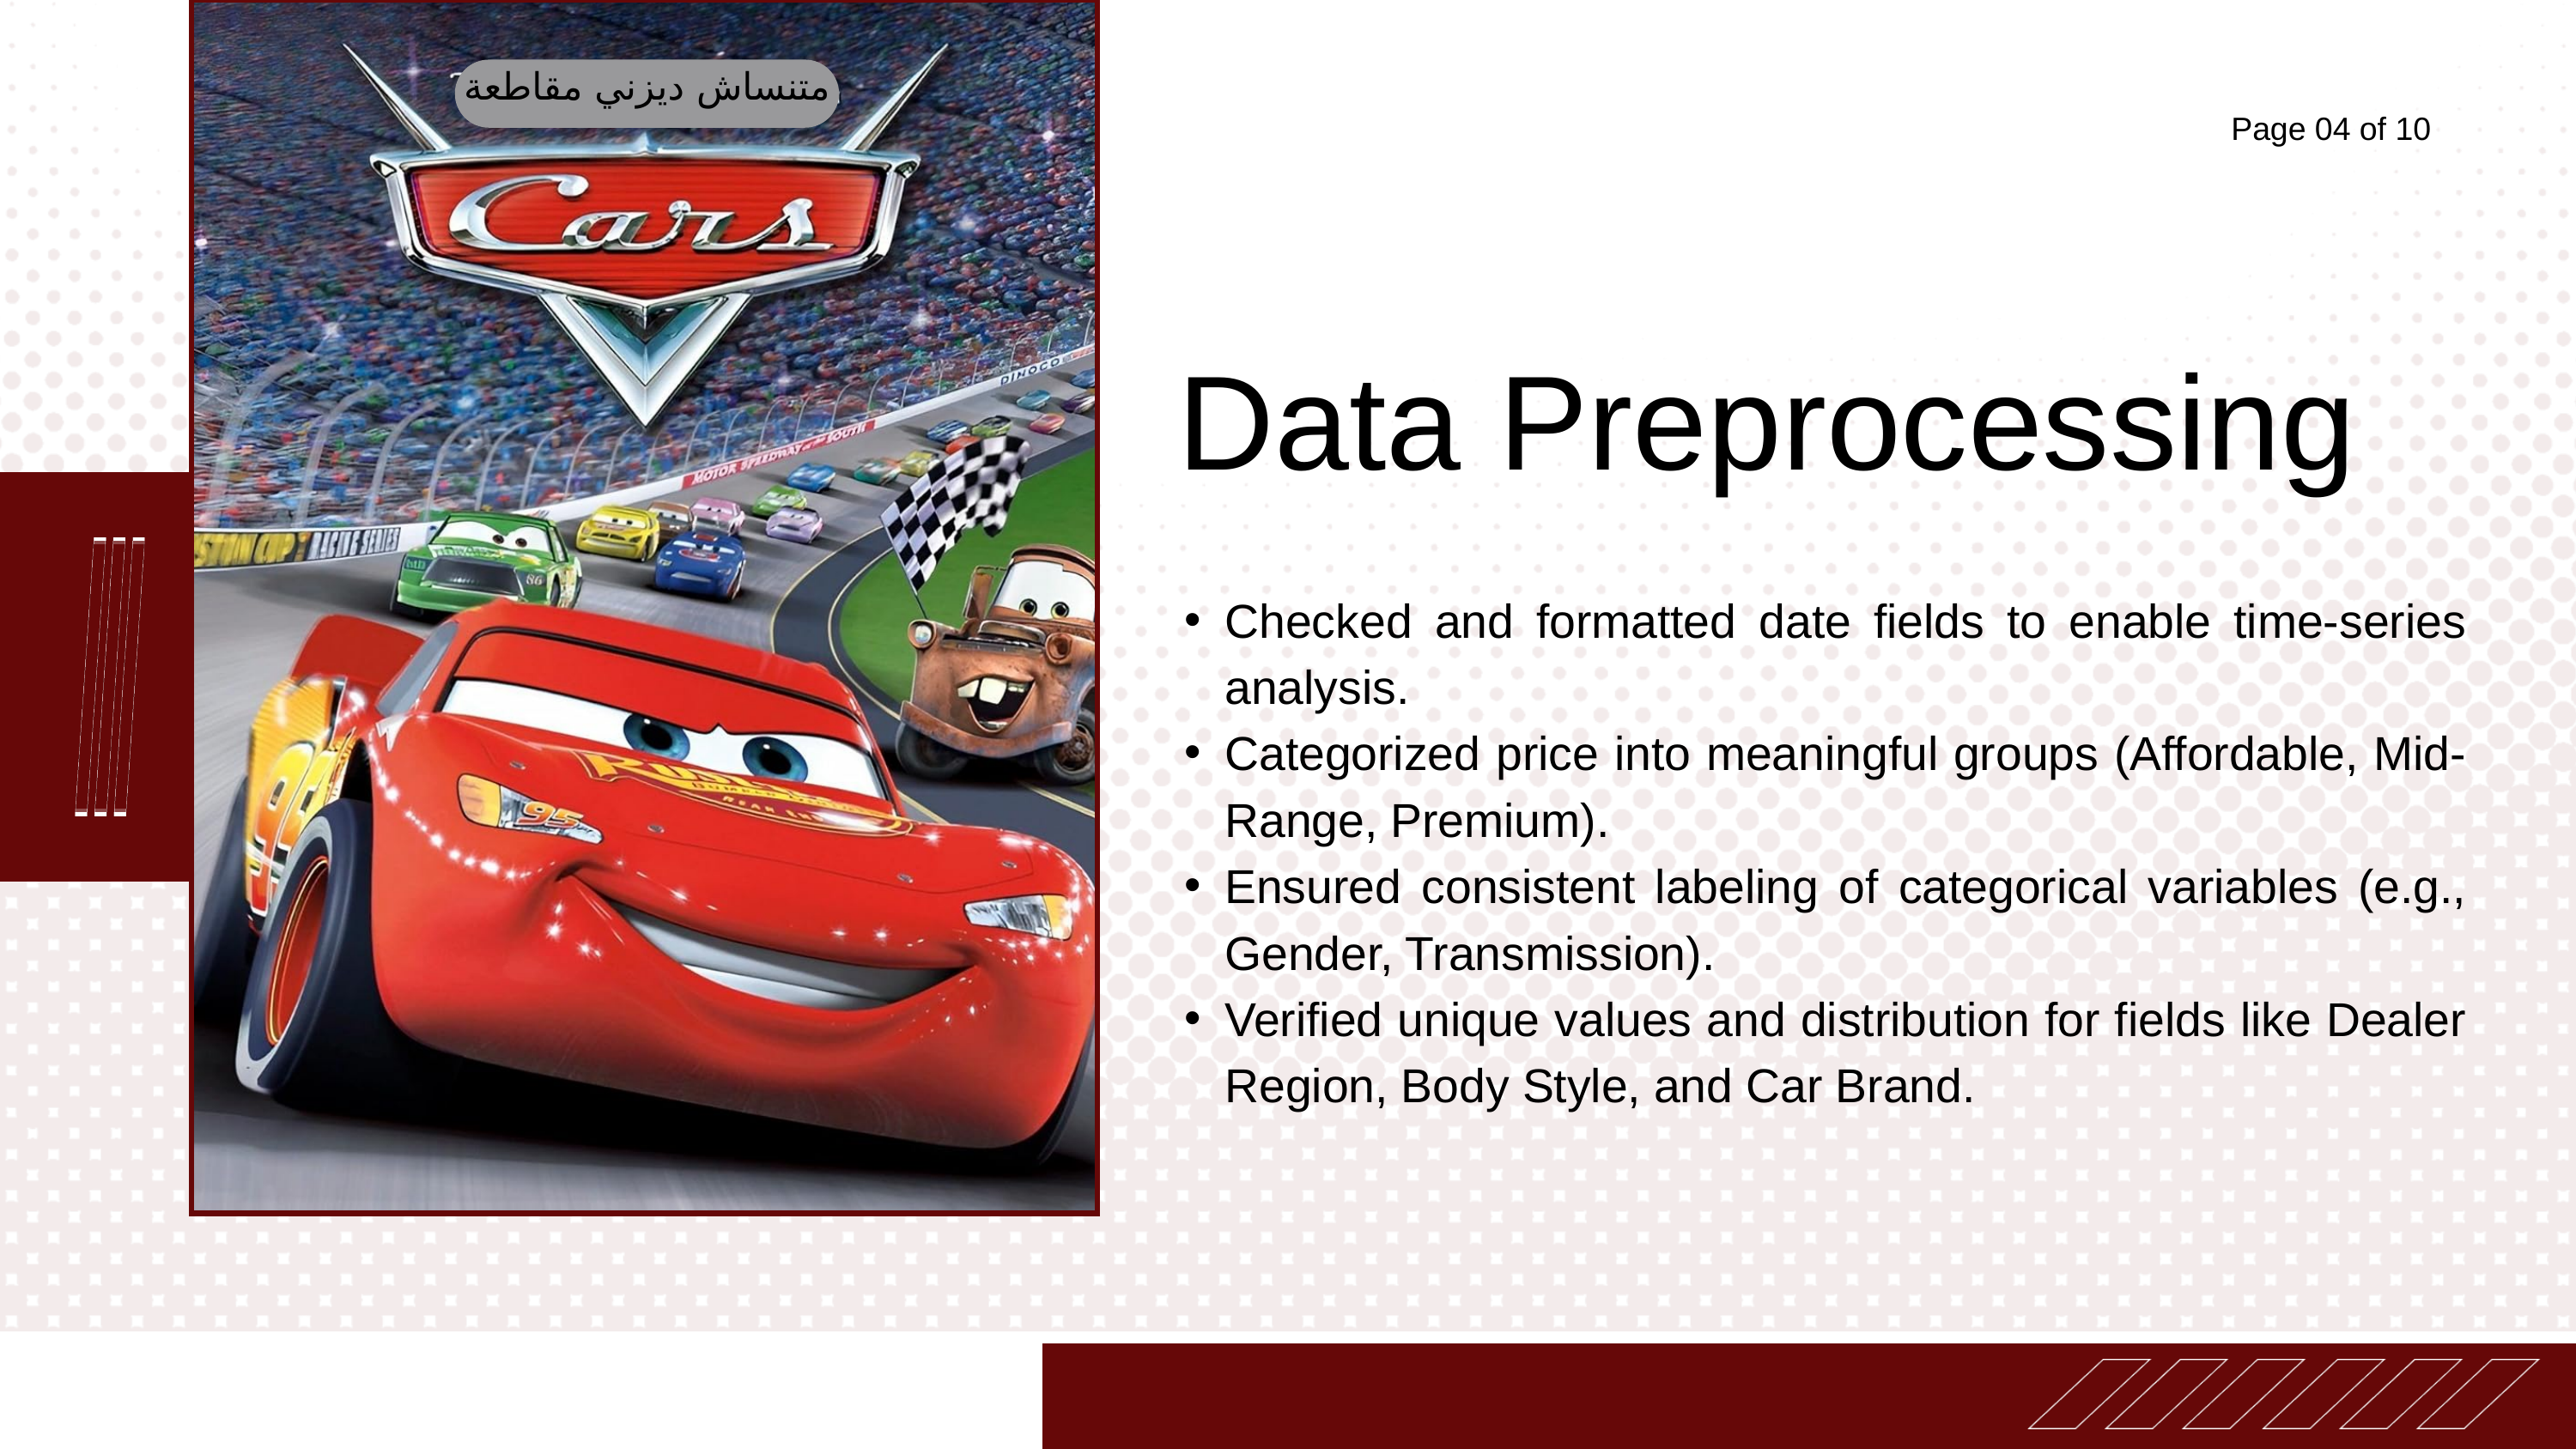

متنساش ديزني مقاطعة
Page 04 of 10
Data Preprocessing

Checked and formatted date fields to enable time-series analysis.
Categorized price into meaningful groups (Affordable, Mid-Range, Premium).
Ensured consistent labeling of categorical variables (e.g., Gender, Transmission).
Verified unique values and distribution for fields like Dealer Region, Body Style, and Car Brand.